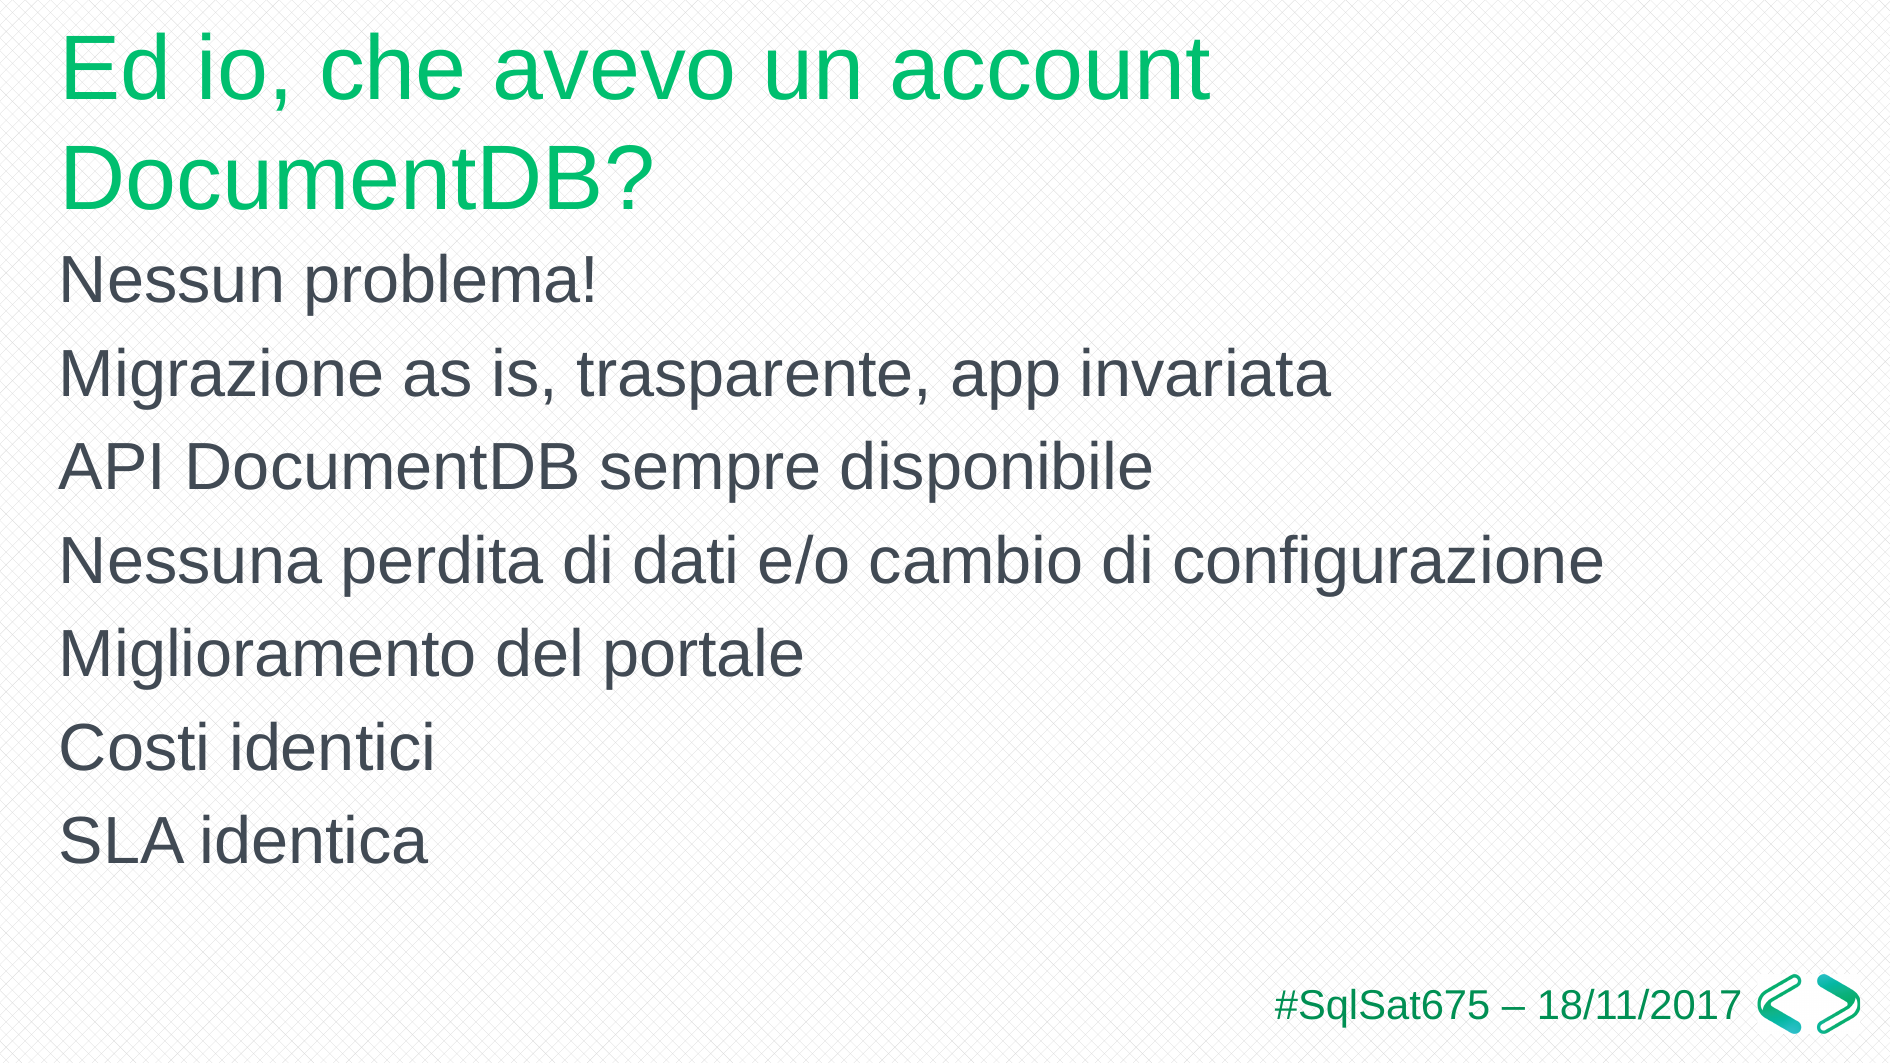

# Ed io, che avevo un account DocumentDB?
Nessun problema!
Migrazione as is, trasparente, app invariata
API DocumentDB sempre disponibile
Nessuna perdita di dati e/o cambio di configurazione
Miglioramento del portale
Costi identici
SLA identica